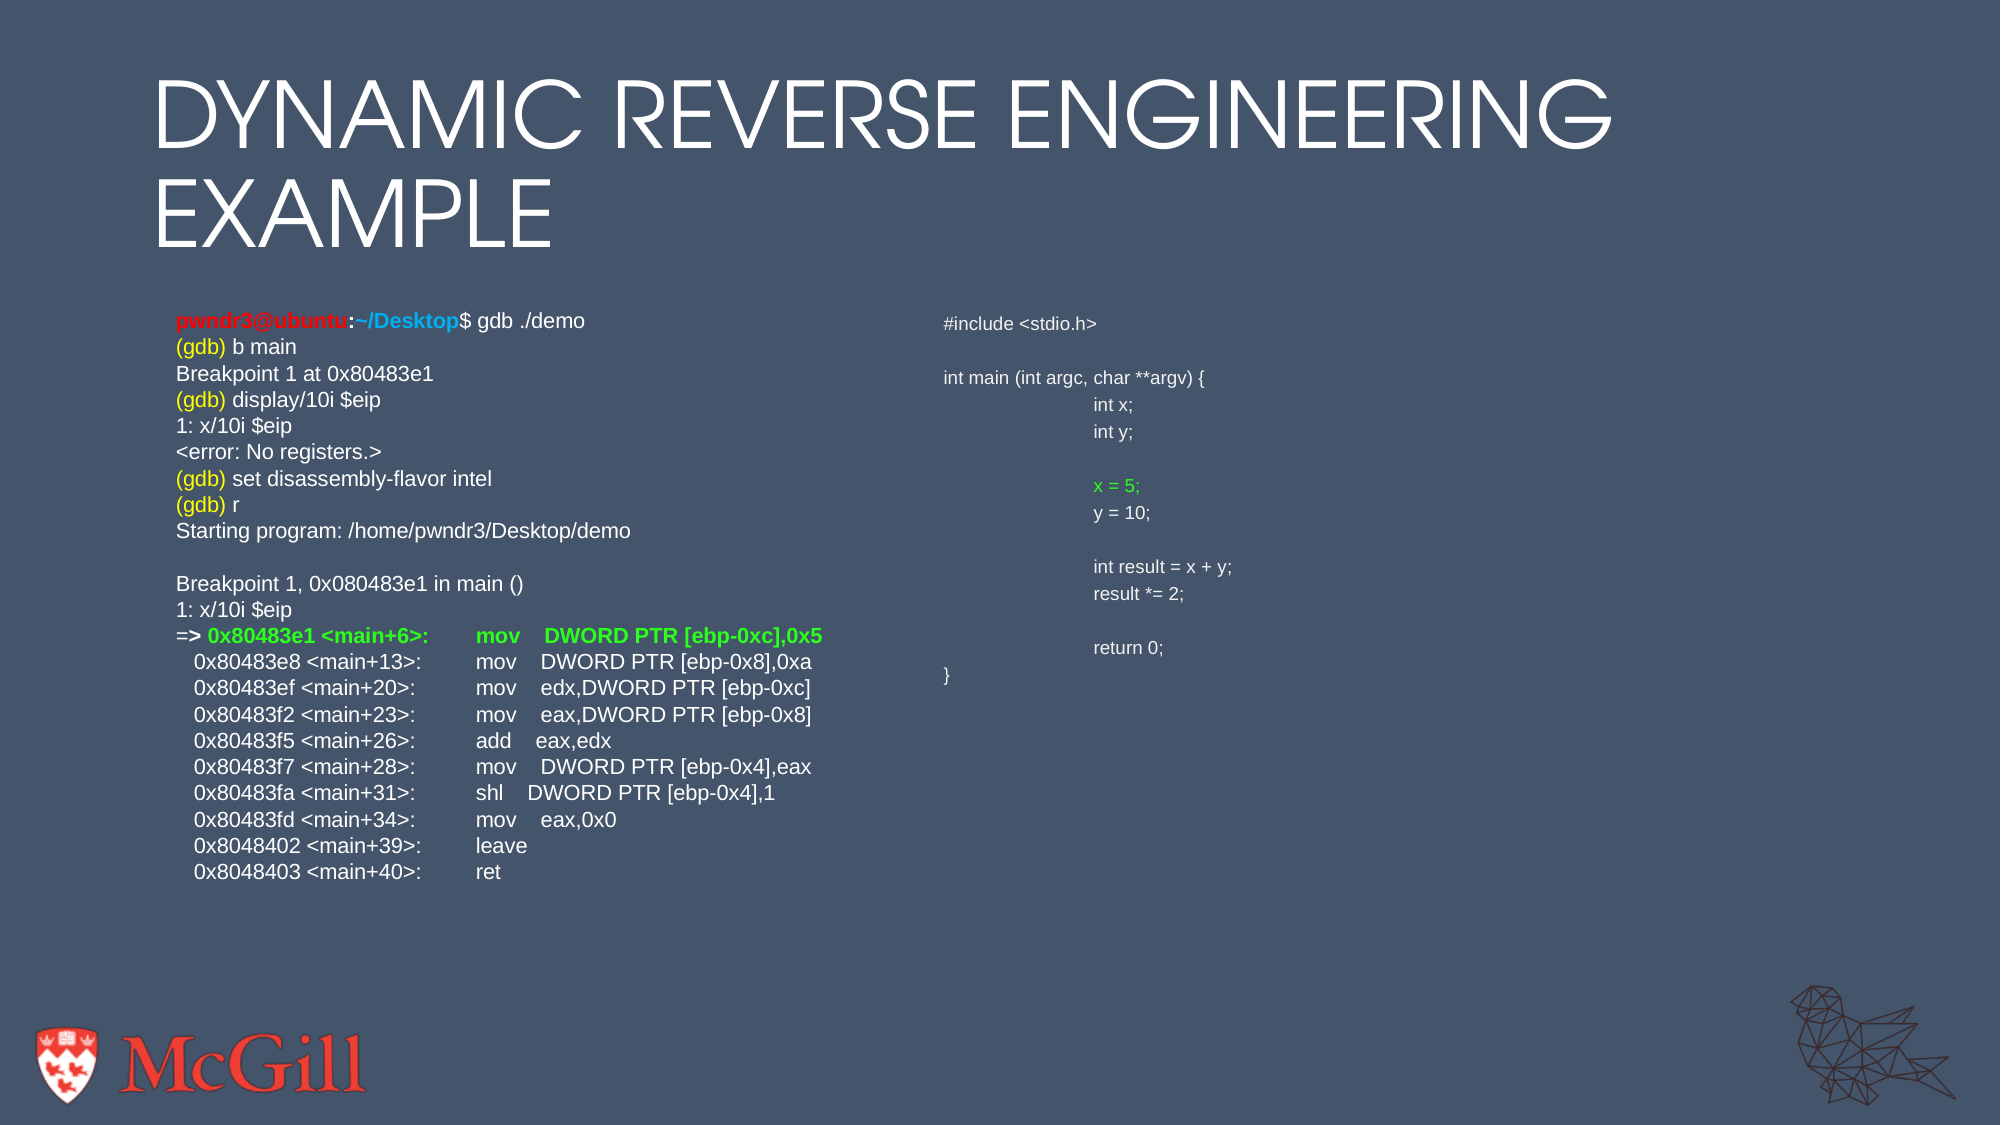

# dynamic reverse engineering example
pwndr3@ubuntu:~/Desktop$ gdb ./demo
(gdb) b main
Breakpoint 1 at 0x80483e1
(gdb) display/10i $eip
1: x/10i $eip
<error: No registers.>
(gdb) set disassembly-flavor intel
(gdb) r
Starting program: /home/pwndr3/Desktop/demo

Breakpoint 1, 0x080483e1 in main ()
1: x/10i $eip
=> 0x80483e1 <main+6>:	mov    DWORD PTR [ebp-0xc],0x5
   0x80483e8 <main+13>:	mov    DWORD PTR [ebp-0x8],0xa
   0x80483ef <main+20>:	mov    edx,DWORD PTR [ebp-0xc]
   0x80483f2 <main+23>:	mov    eax,DWORD PTR [ebp-0x8]
   0x80483f5 <main+26>:	add    eax,edx
   0x80483f7 <main+28>:	mov    DWORD PTR [ebp-0x4],eax
   0x80483fa <main+31>:	shl    DWORD PTR [ebp-0x4],1
   0x80483fd <main+34>:	mov    eax,0x0
   0x8048402 <main+39>:	leave
   0x8048403 <main+40>:	ret
#include <stdio.h>

int main (int argc, char **argv) {
	int x;
	int y;

	x = 5;
	y = 10;

	int result = x + y;
	result *= 2;

	return 0;
}